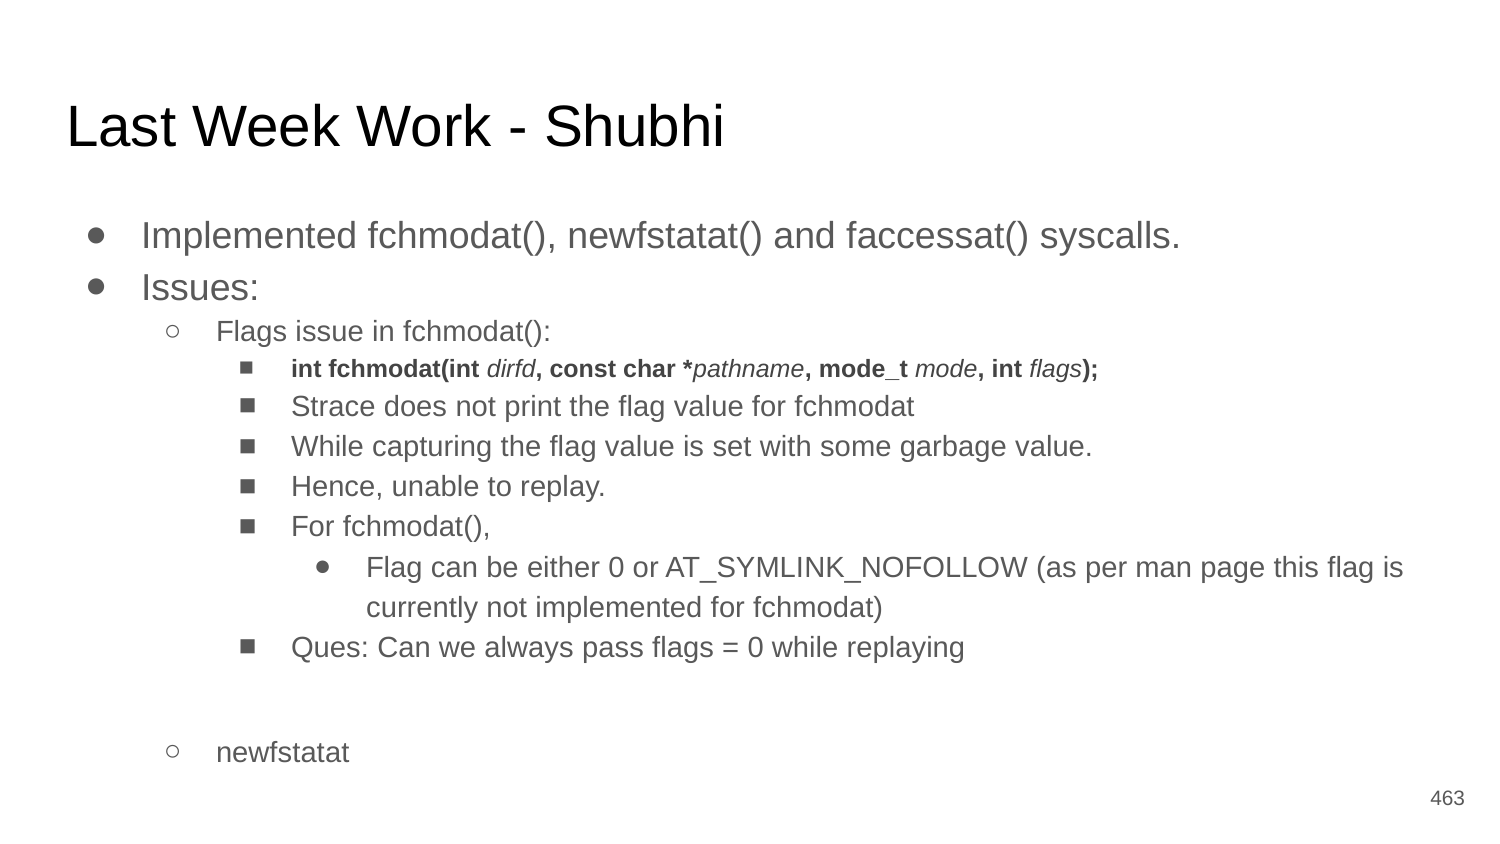

# Last Week Work - Shubhi
Implemented fchmodat(), newfstatat() and faccessat() syscalls.
Issues:
Flags issue in fchmodat():
int fchmodat(int dirfd, const char *pathname, mode_t mode, int flags);
Strace does not print the flag value for fchmodat
While capturing the flag value is set with some garbage value.
Hence, unable to replay.
For fchmodat(),
Flag can be either 0 or AT_SYMLINK_NOFOLLOW (as per man page this flag is currently not implemented for fchmodat)
Ques: Can we always pass flags = 0 while replaying

newfstatat
463